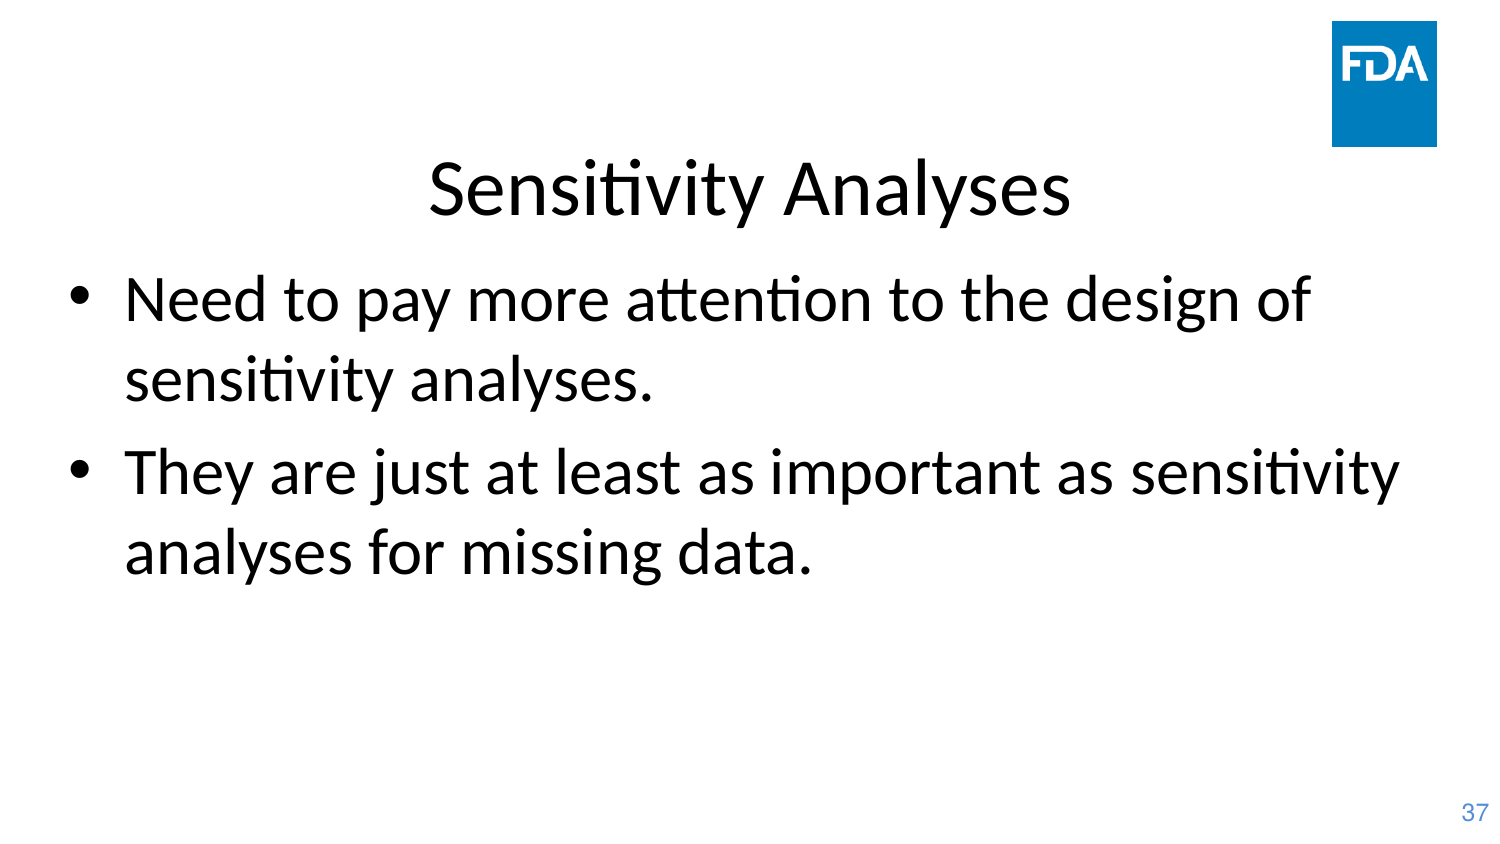

# Sensitivity Analyses
Need to pay more attention to the design of sensitivity analyses.
They are just at least as important as sensitivity analyses for missing data.